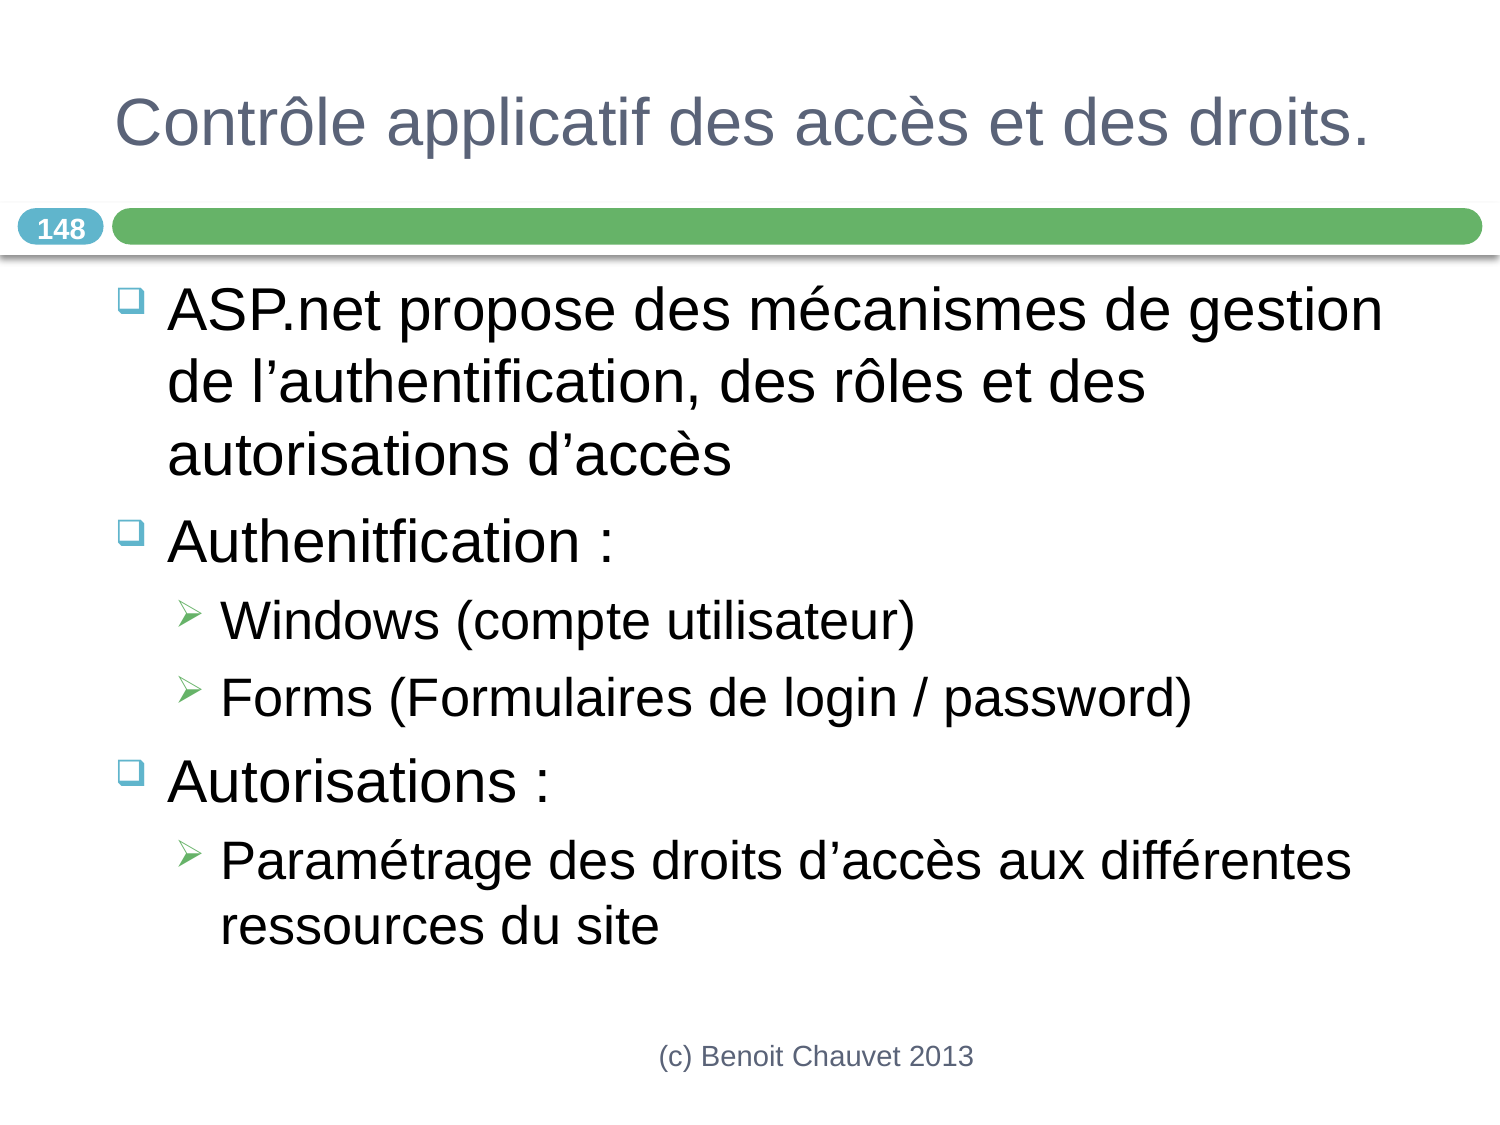

# Contrôle applicatif des accès et des droits.
148
ASP.net propose des mécanismes de gestion de l’authentification, des rôles et des autorisations d’accès
Authenitfication :
Windows (compte utilisateur)
Forms (Formulaires de login / password)
Autorisations :
Paramétrage des droits d’accès aux différentes ressources du site

(c) Benoit Chauvet 2013